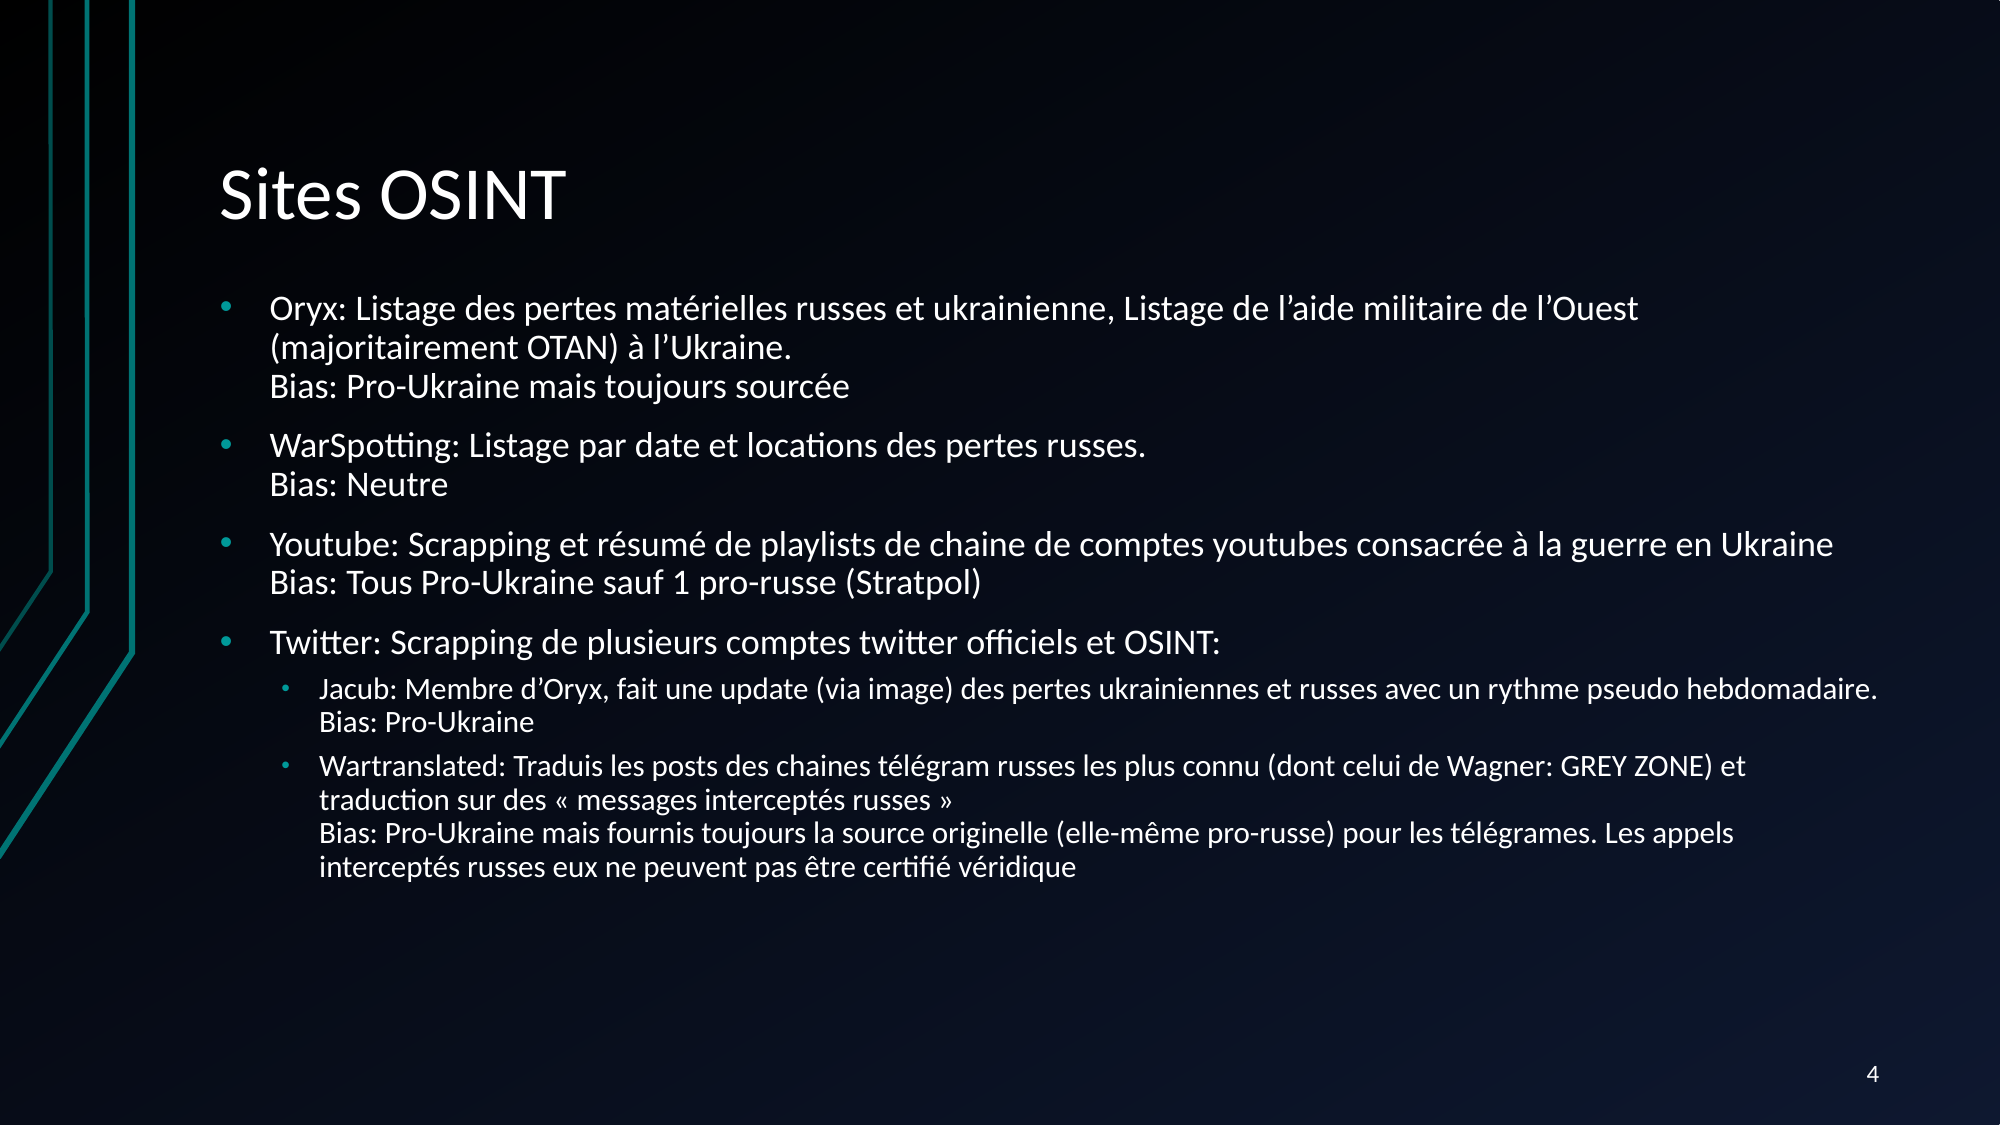

# Sites OSINT
Oryx: Listage des pertes matérielles russes et ukrainienne, Listage de l’aide militaire de l’Ouest (majoritairement OTAN) à l’Ukraine.
Bias: Pro-Ukraine mais toujours sourcée
WarSpotting: Listage par date et locations des pertes russes.
Bias: Neutre
Youtube: Scrapping et résumé de playlists de chaine de comptes youtubes consacrée à la guerre en Ukraine
Bias: Tous Pro-Ukraine sauf 1 pro-russe (Stratpol)
Twitter: Scrapping de plusieurs comptes twitter officiels et OSINT:
Jacub: Membre d’Oryx, fait une update (via image) des pertes ukrainiennes et russes avec un rythme pseudo hebdomadaire.
Bias: Pro-Ukraine
Wartranslated: Traduis les posts des chaines télégram russes les plus connu (dont celui de Wagner: GREY ZONE) et traduction sur des « messages interceptés russes »
Bias: Pro-Ukraine mais fournis toujours la source originelle (elle-même pro-russe) pour les télégrames. Les appels interceptés russes eux ne peuvent pas être certifié véridique
4